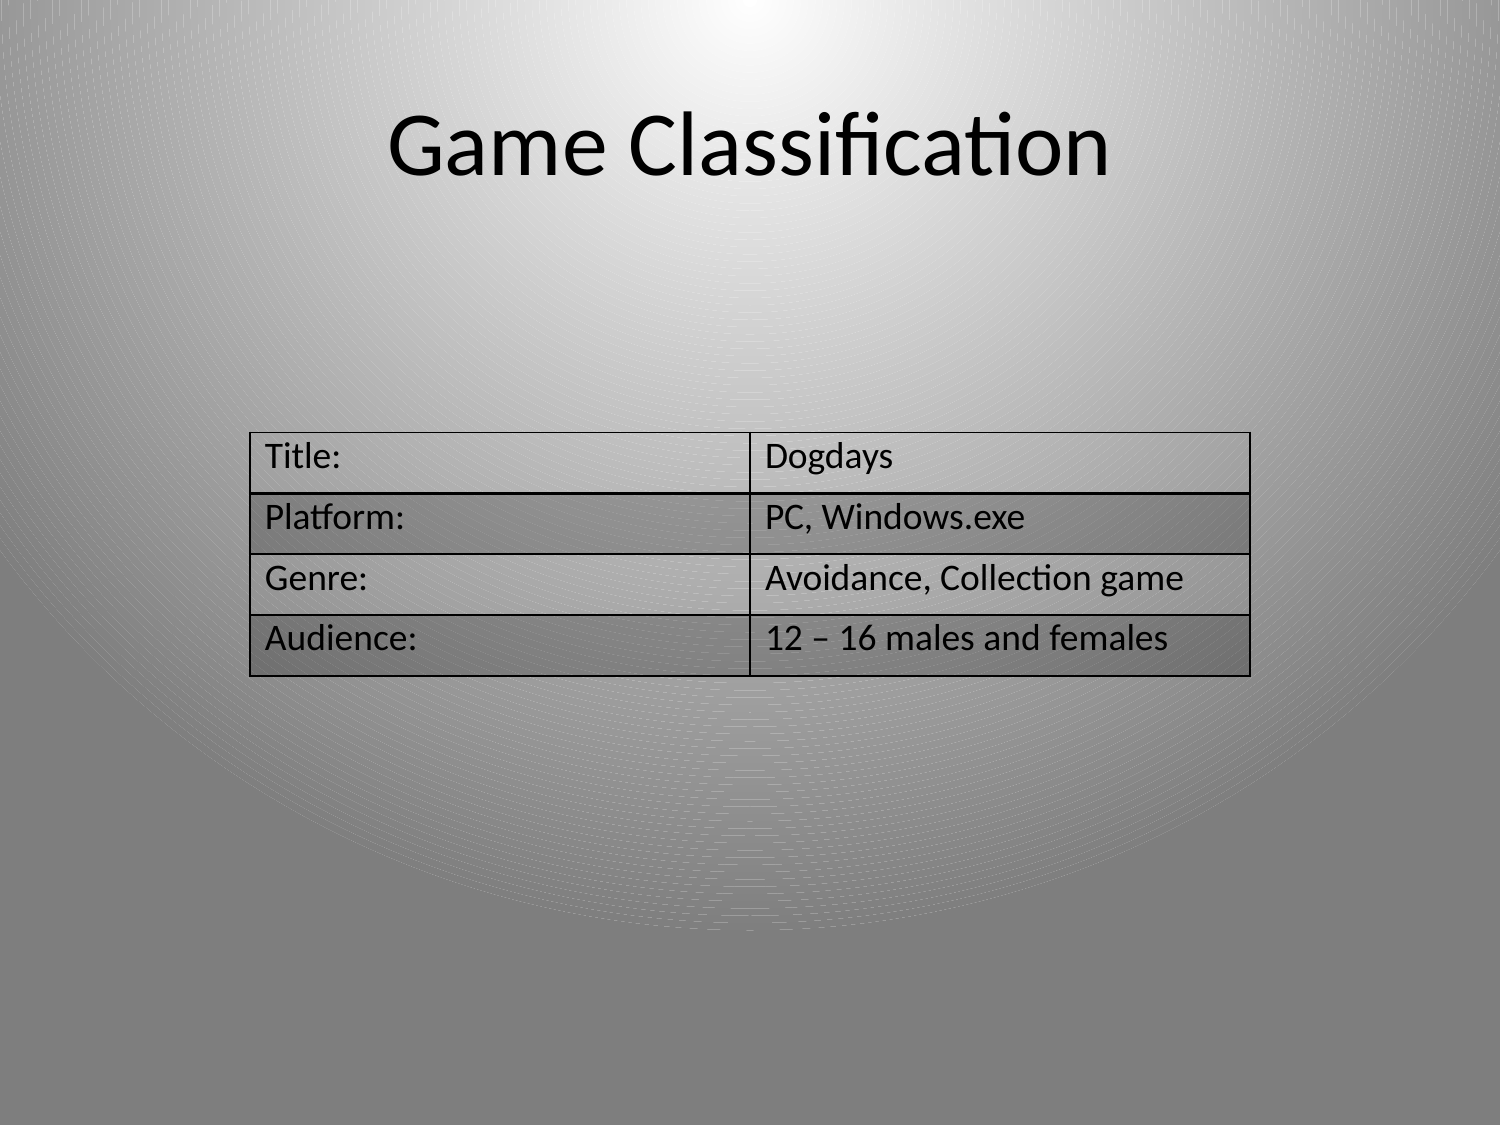

# Game Classification
| Title: | Dogdays |
| --- | --- |
| Platform: | PC, Windows.exe |
| Genre: | Avoidance, Collection game |
| Audience: | 12 – 16 males and females |